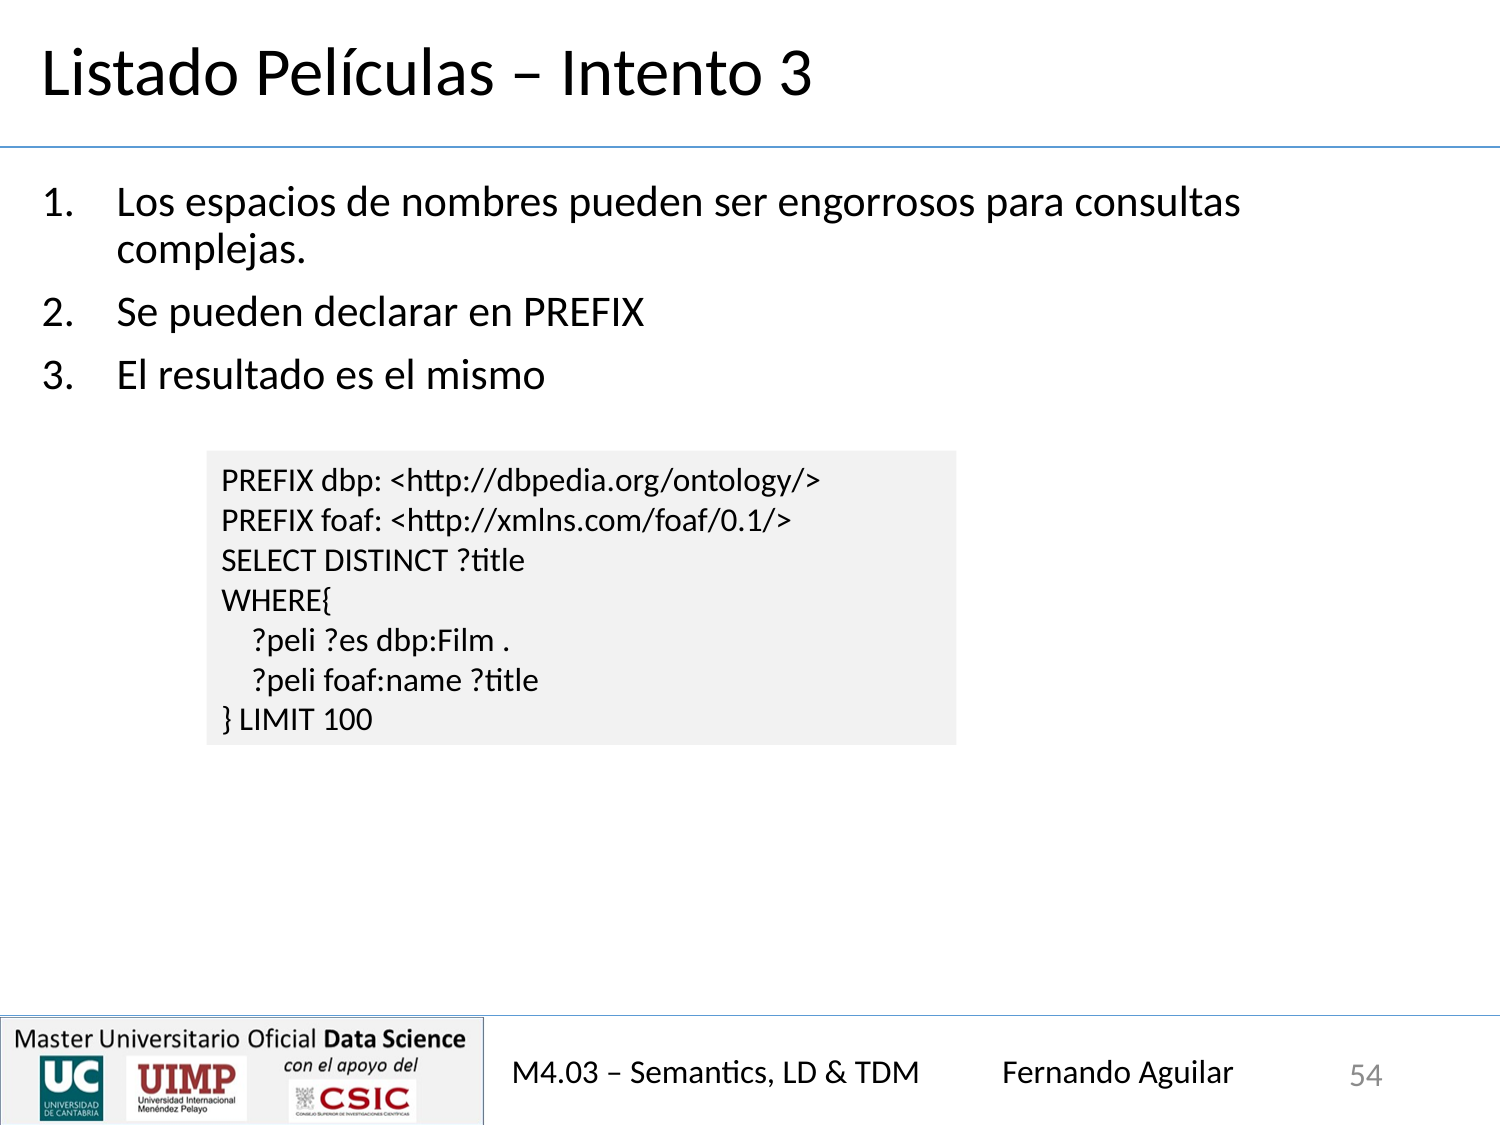

# Listado Películas – Intento 3
Los espacios de nombres pueden ser engorrosos para consultas complejas.
Se pueden declarar en PREFIX
El resultado es el mismo

PREFIX dbp: <http://dbpedia.org/ontology/>
PREFIX foaf: <http://xmlns.com/foaf/0.1/>
SELECT DISTINCT ?title
WHERE{
    ?peli ?es dbp:Film .
    ?peli foaf:name ?title
} LIMIT 100
M4.03 – Semantics, LD & TDM           Fernando Aguilar
54